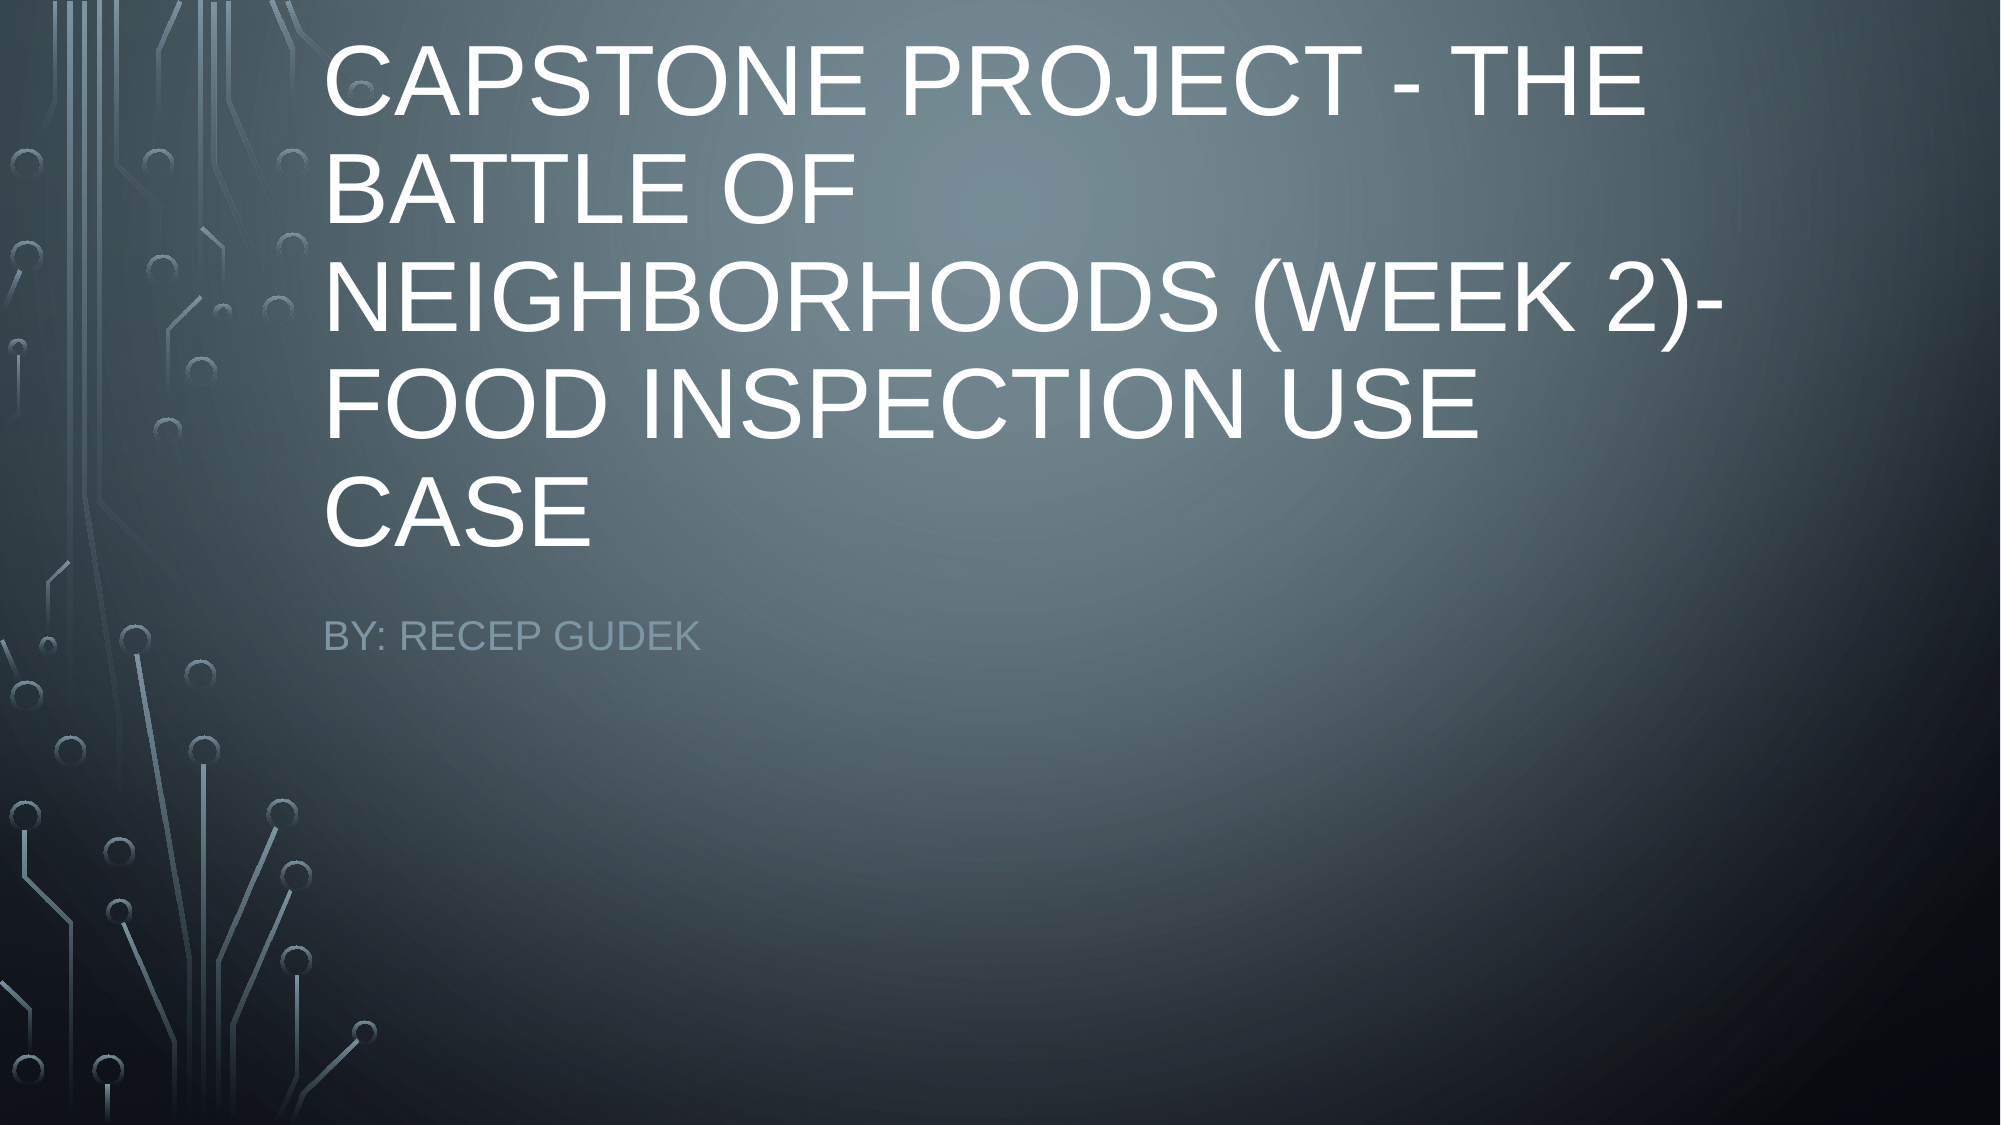

Capstone Project - The Battle of Neighborhoods (Week 2)-Food Inspection Use Case
By: Recep GUDEK